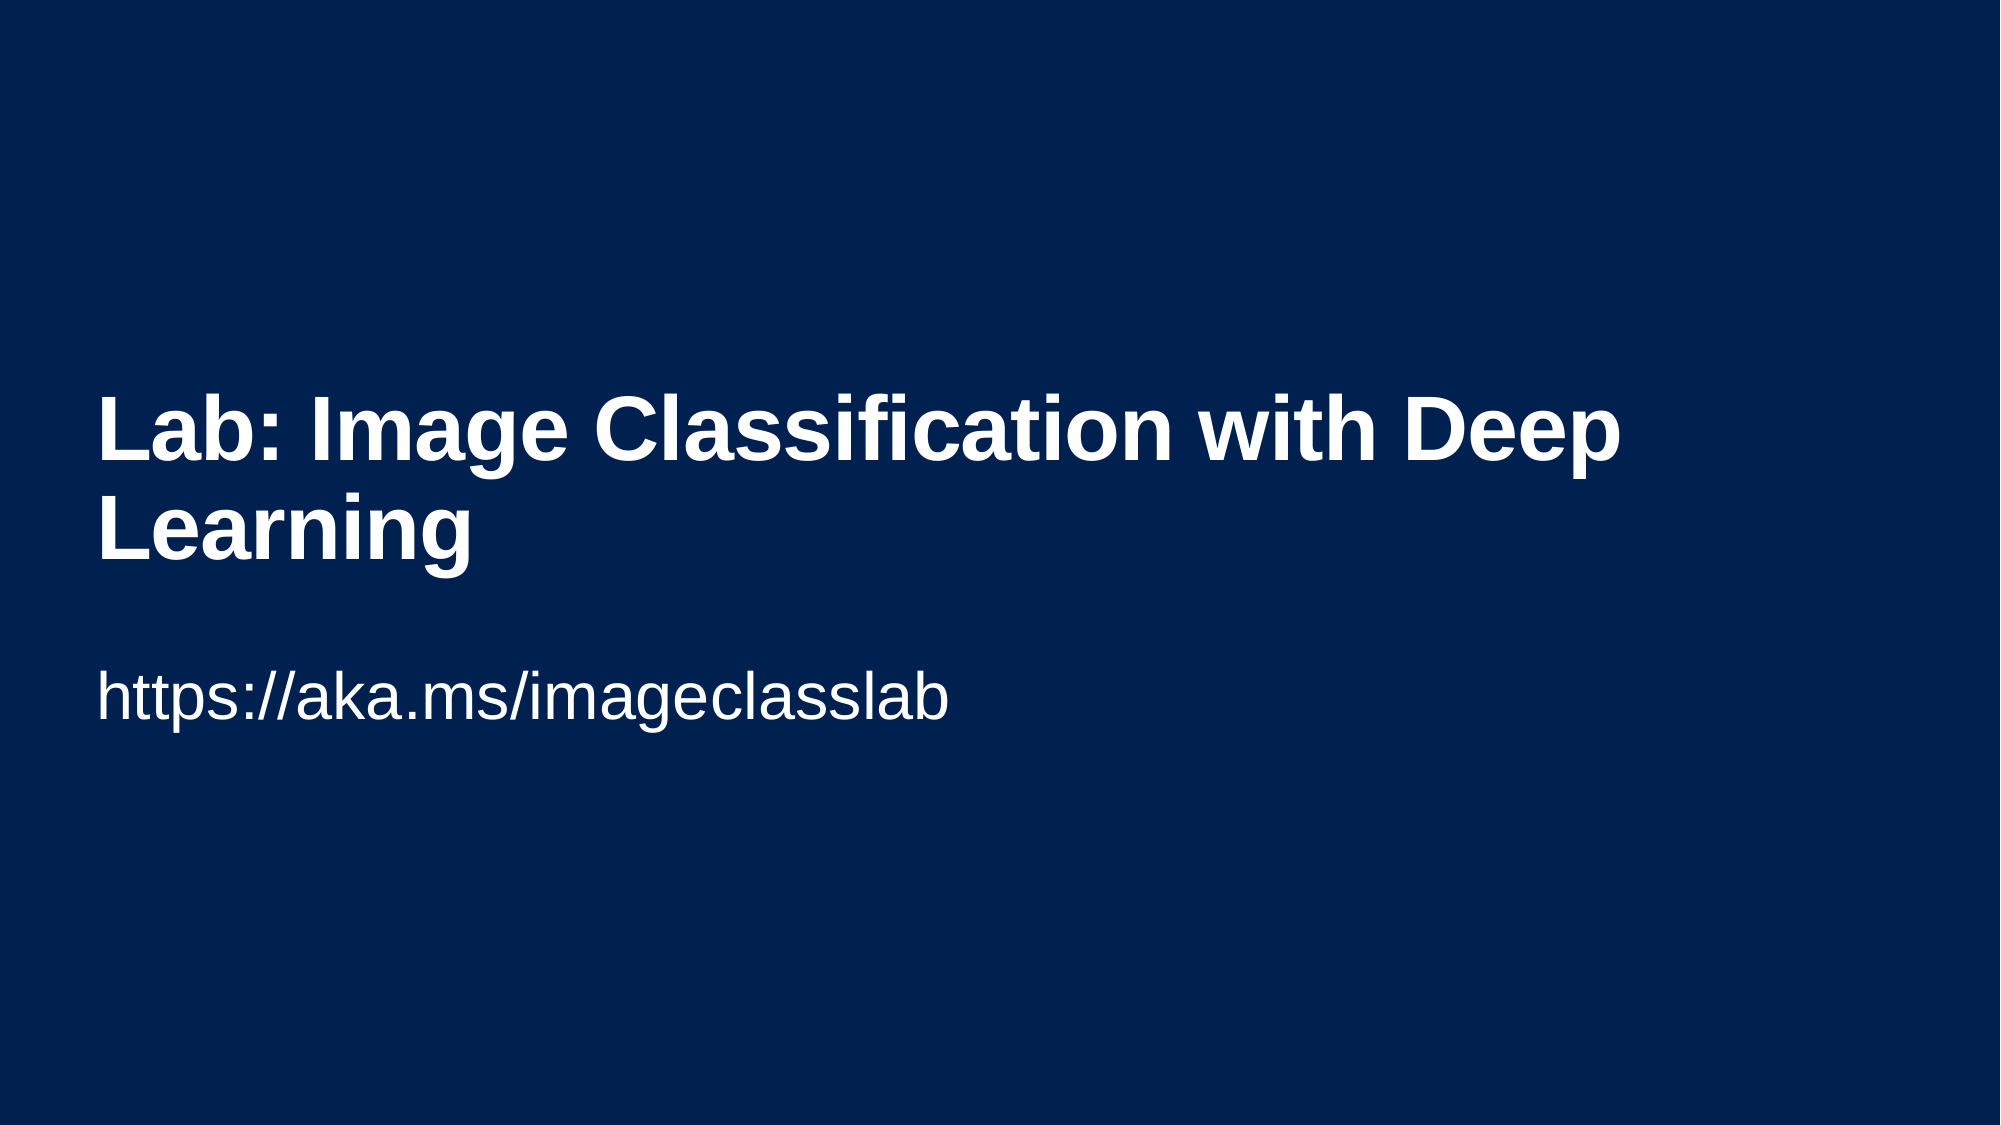

# Lab: Image Classification with Deep Learning
https://aka.ms/imageclasslab